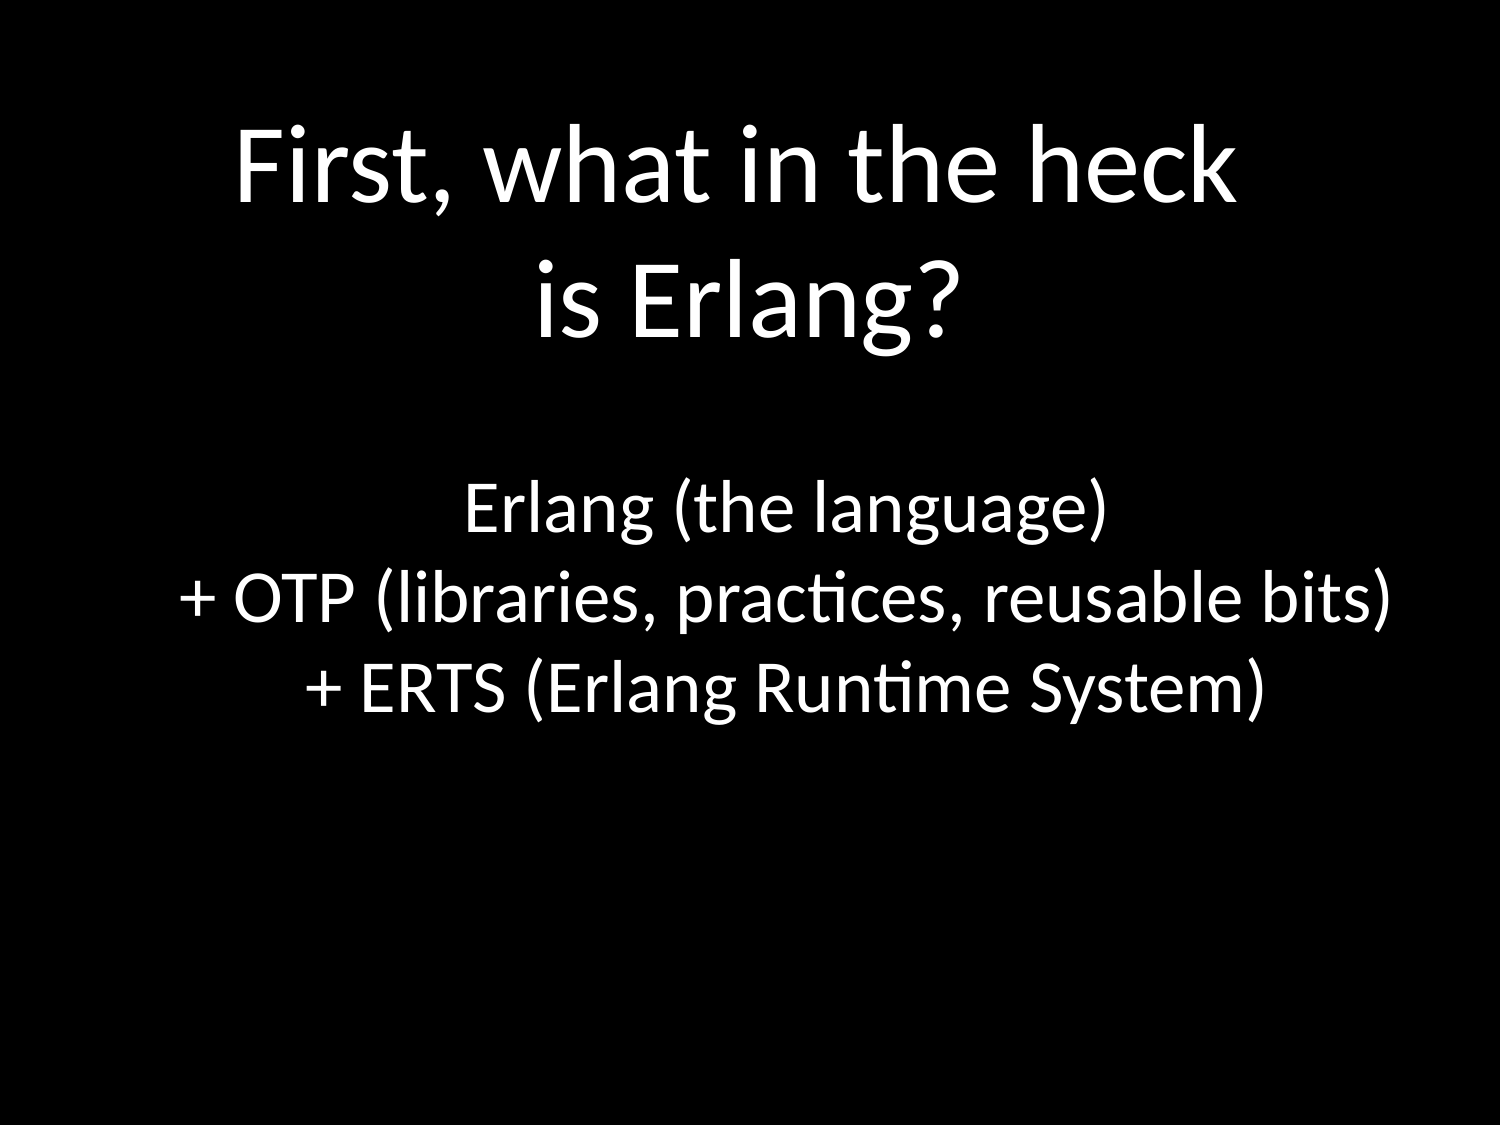

# First, what in the heck is Erlang?
Erlang (the language)
+ OTP (libraries, practices, reusable bits)
+ ERTS (Erlang Runtime System)